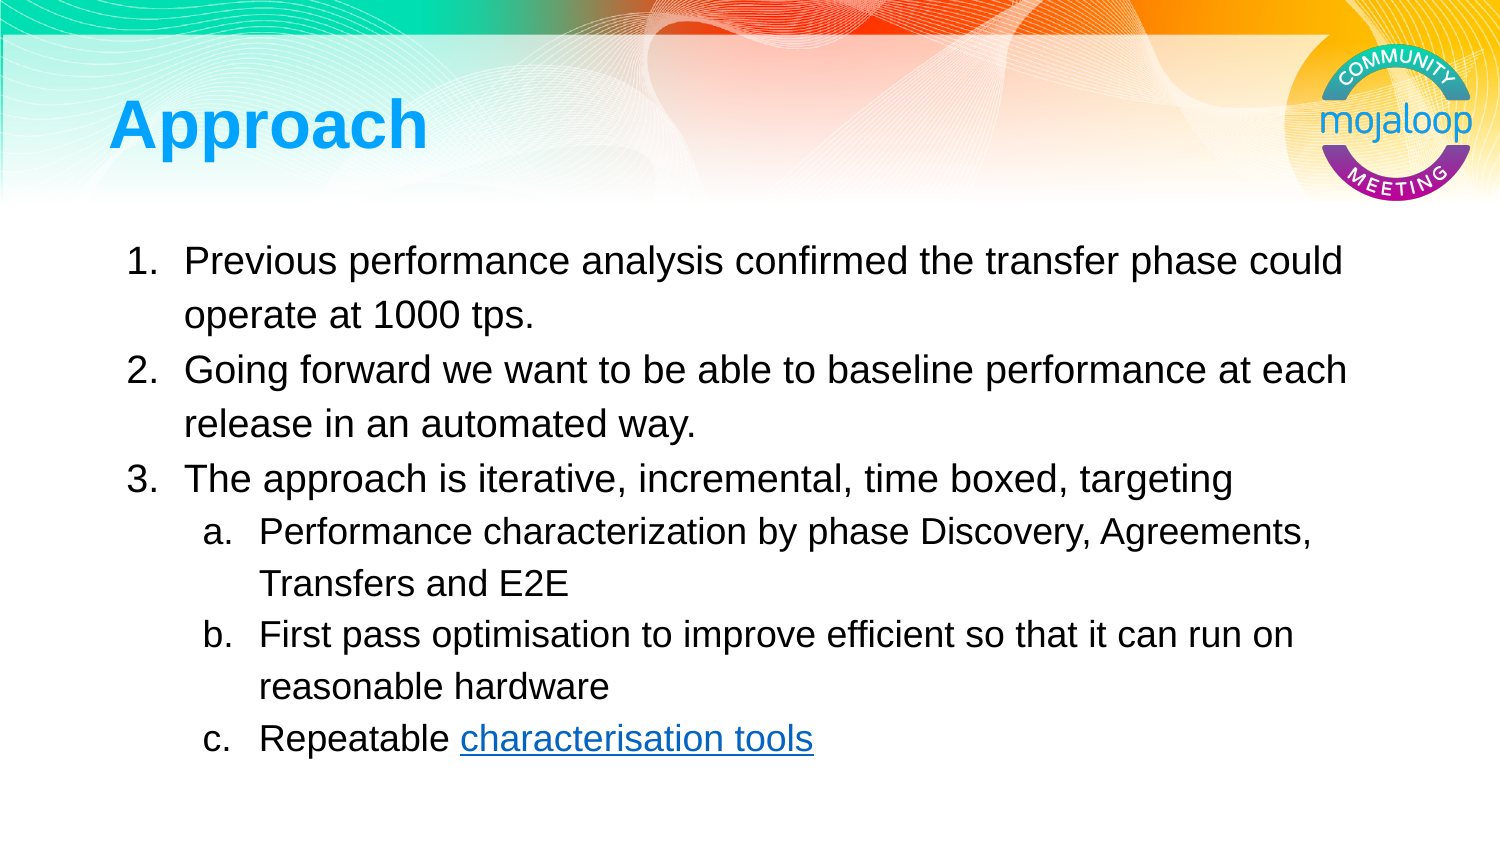

# Approach
Previous performance analysis confirmed the transfer phase could operate at 1000 tps.
Going forward we want to be able to baseline performance at each release in an automated way.
The approach is iterative, incremental, time boxed, targeting
Performance characterization by phase Discovery, Agreements, Transfers and E2E
First pass optimisation to improve efficient so that it can run on reasonable hardware
Repeatable characterisation tools